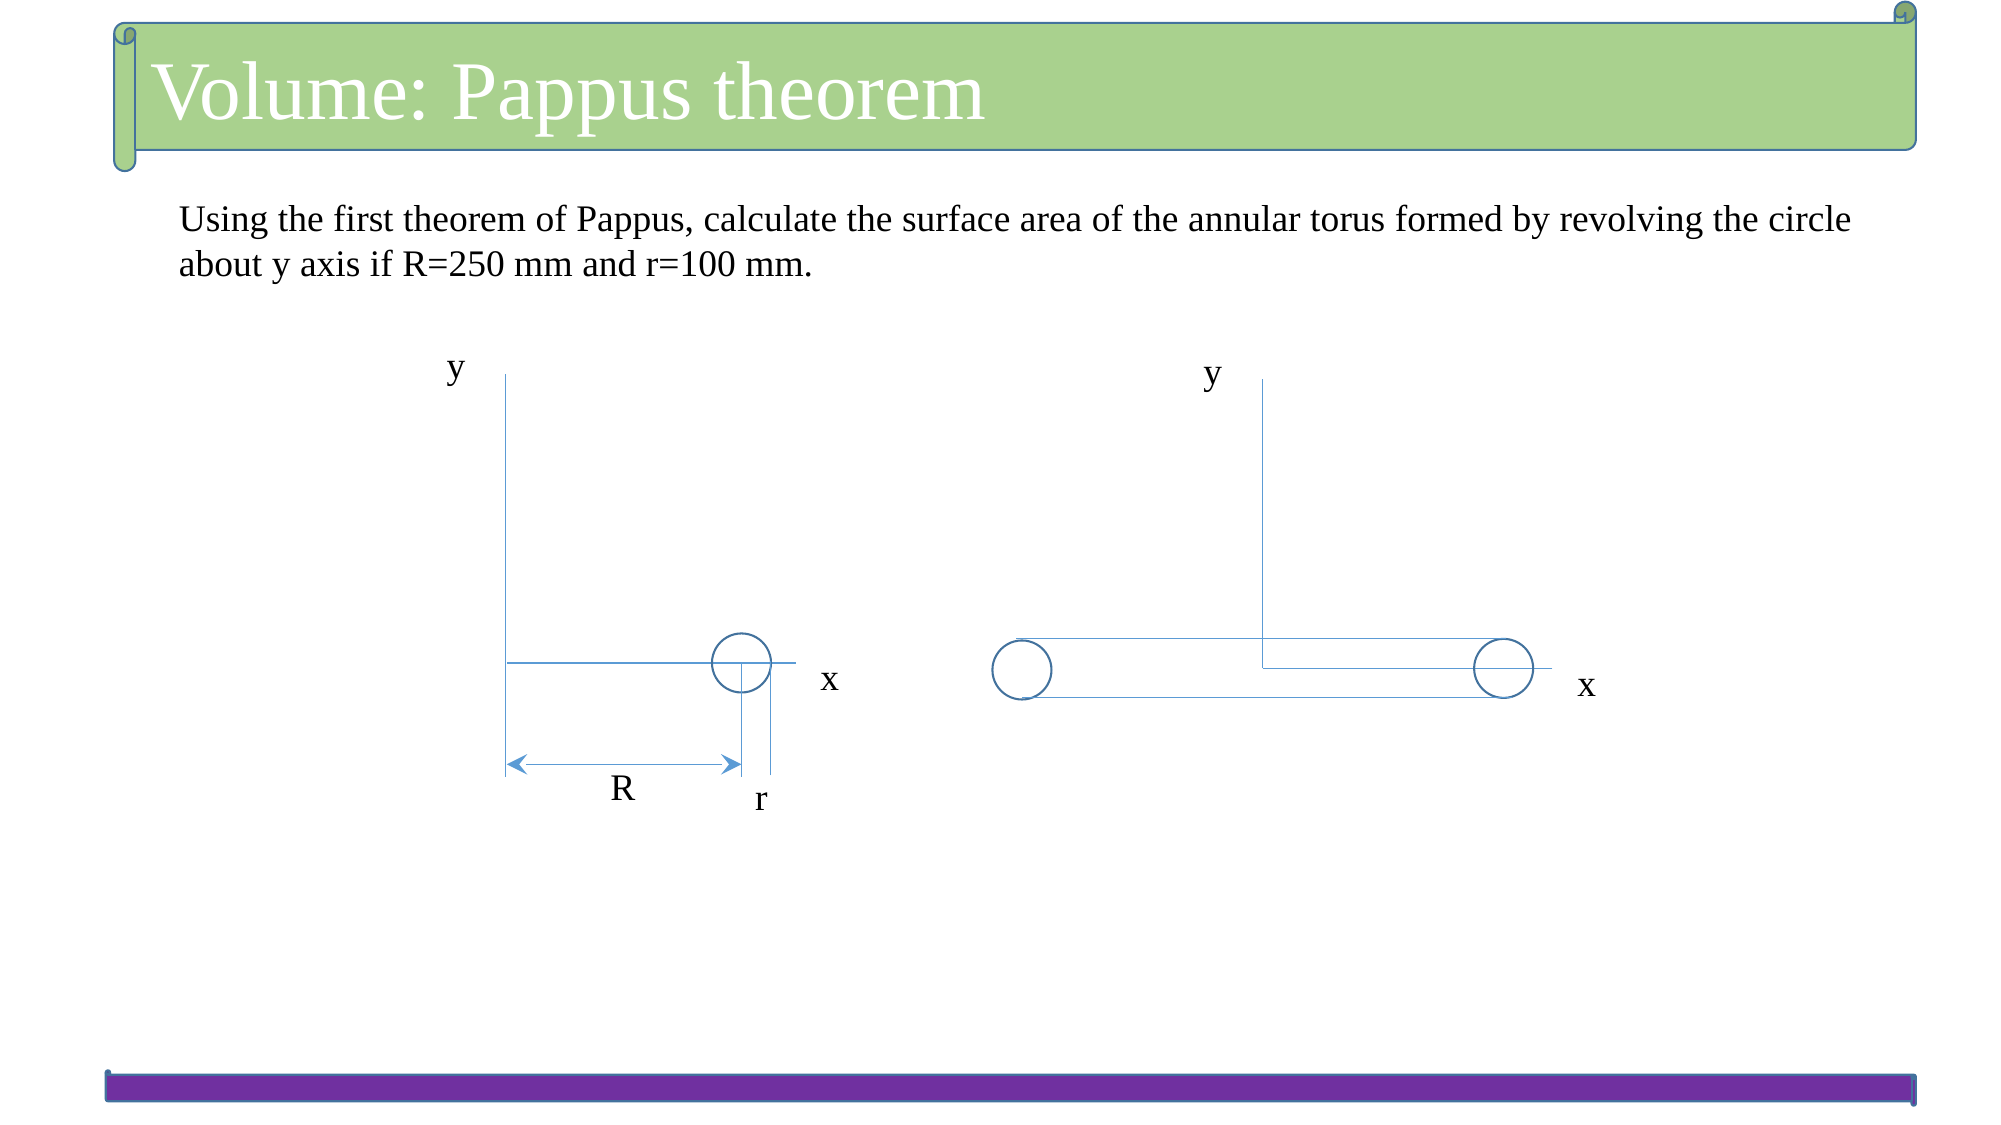

Volume: Pappus theorem

Using the first theorem of Pappus, calculate the surface area of the annular torus formed by revolving the circle about y axis if R=250 mm and r=100 mm.
y
y

x
x
R
r